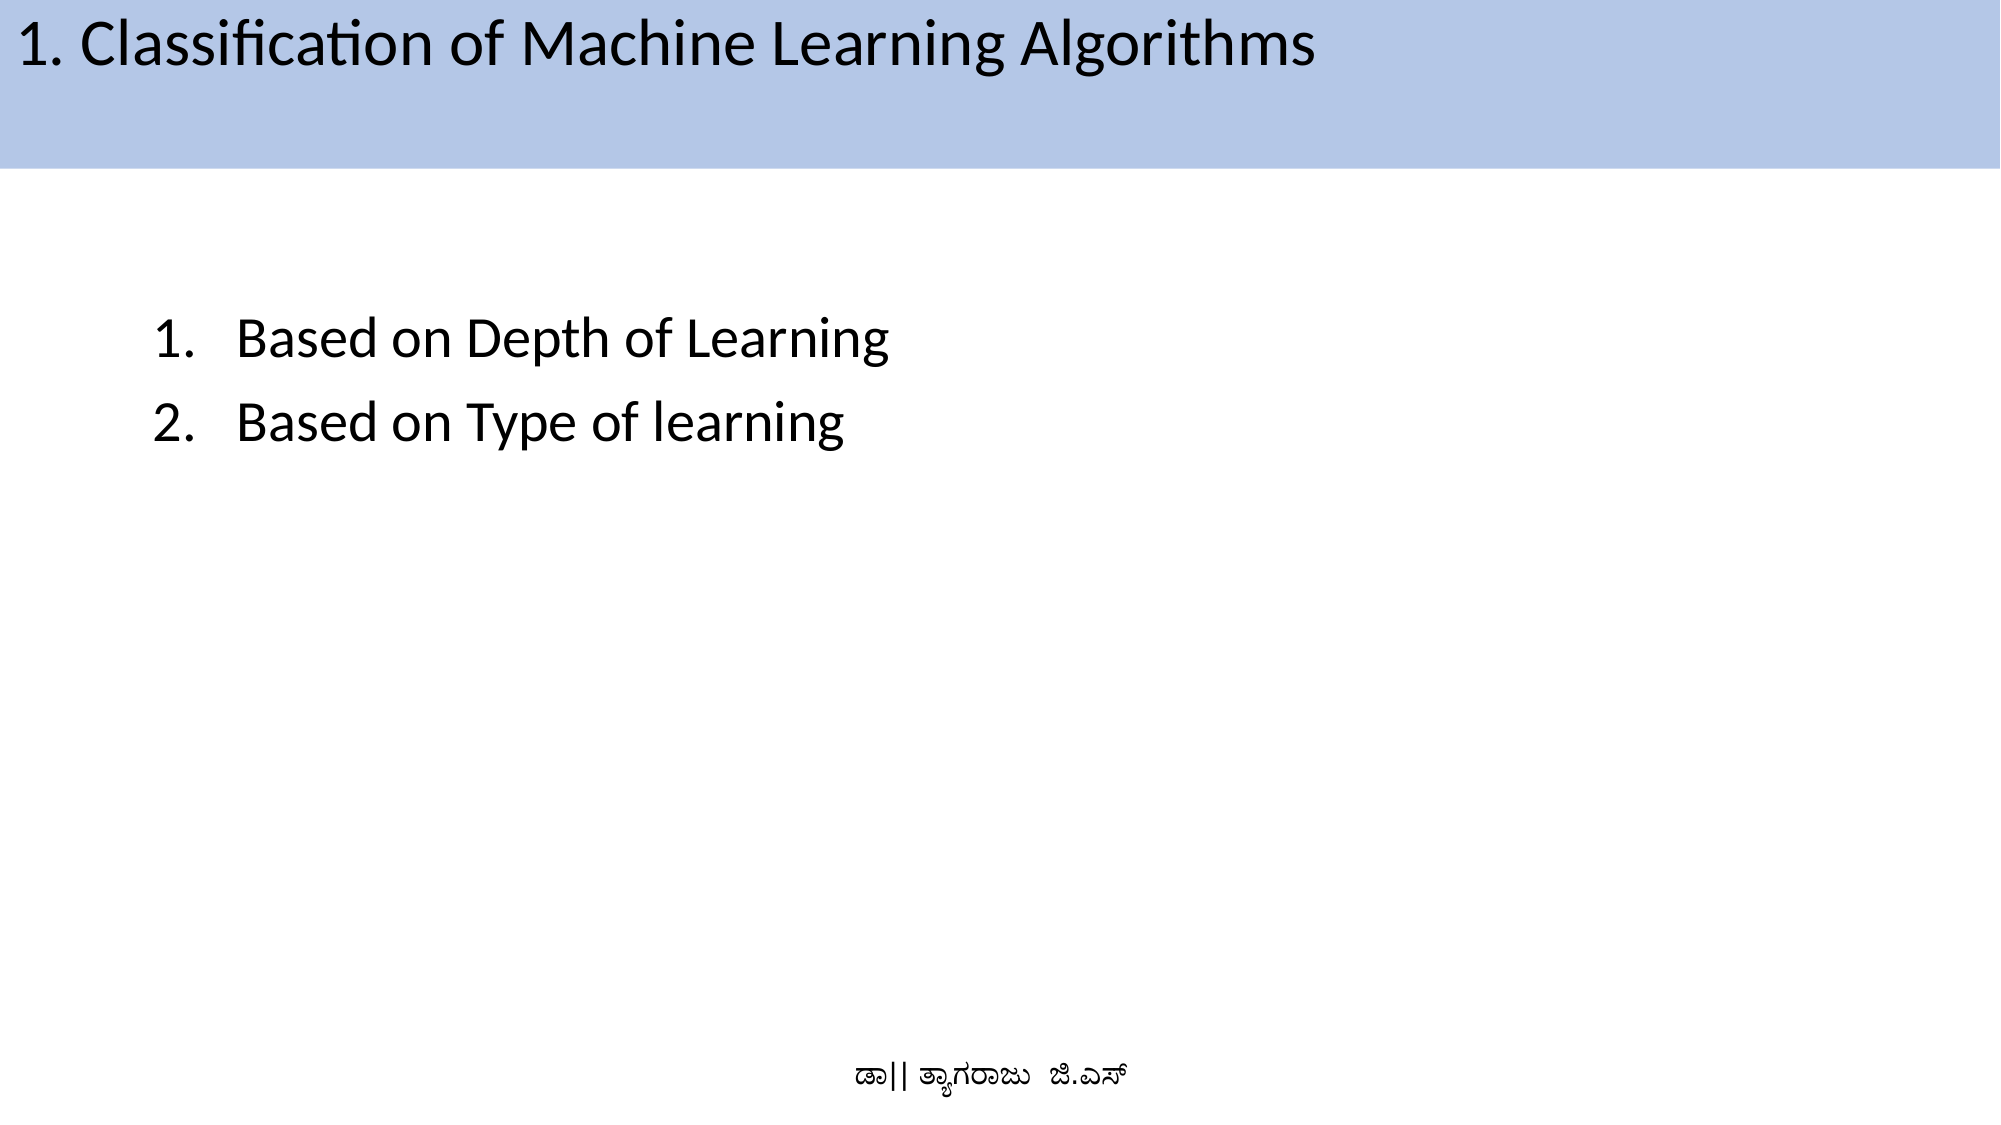

# 1. Classification of Machine Learning Algorithms
Based on Depth of Learning
Based on Type of learning

ಡಾ|| ತ್ಯಾಗರಾಜು  ಜಿ.ಎಸ್